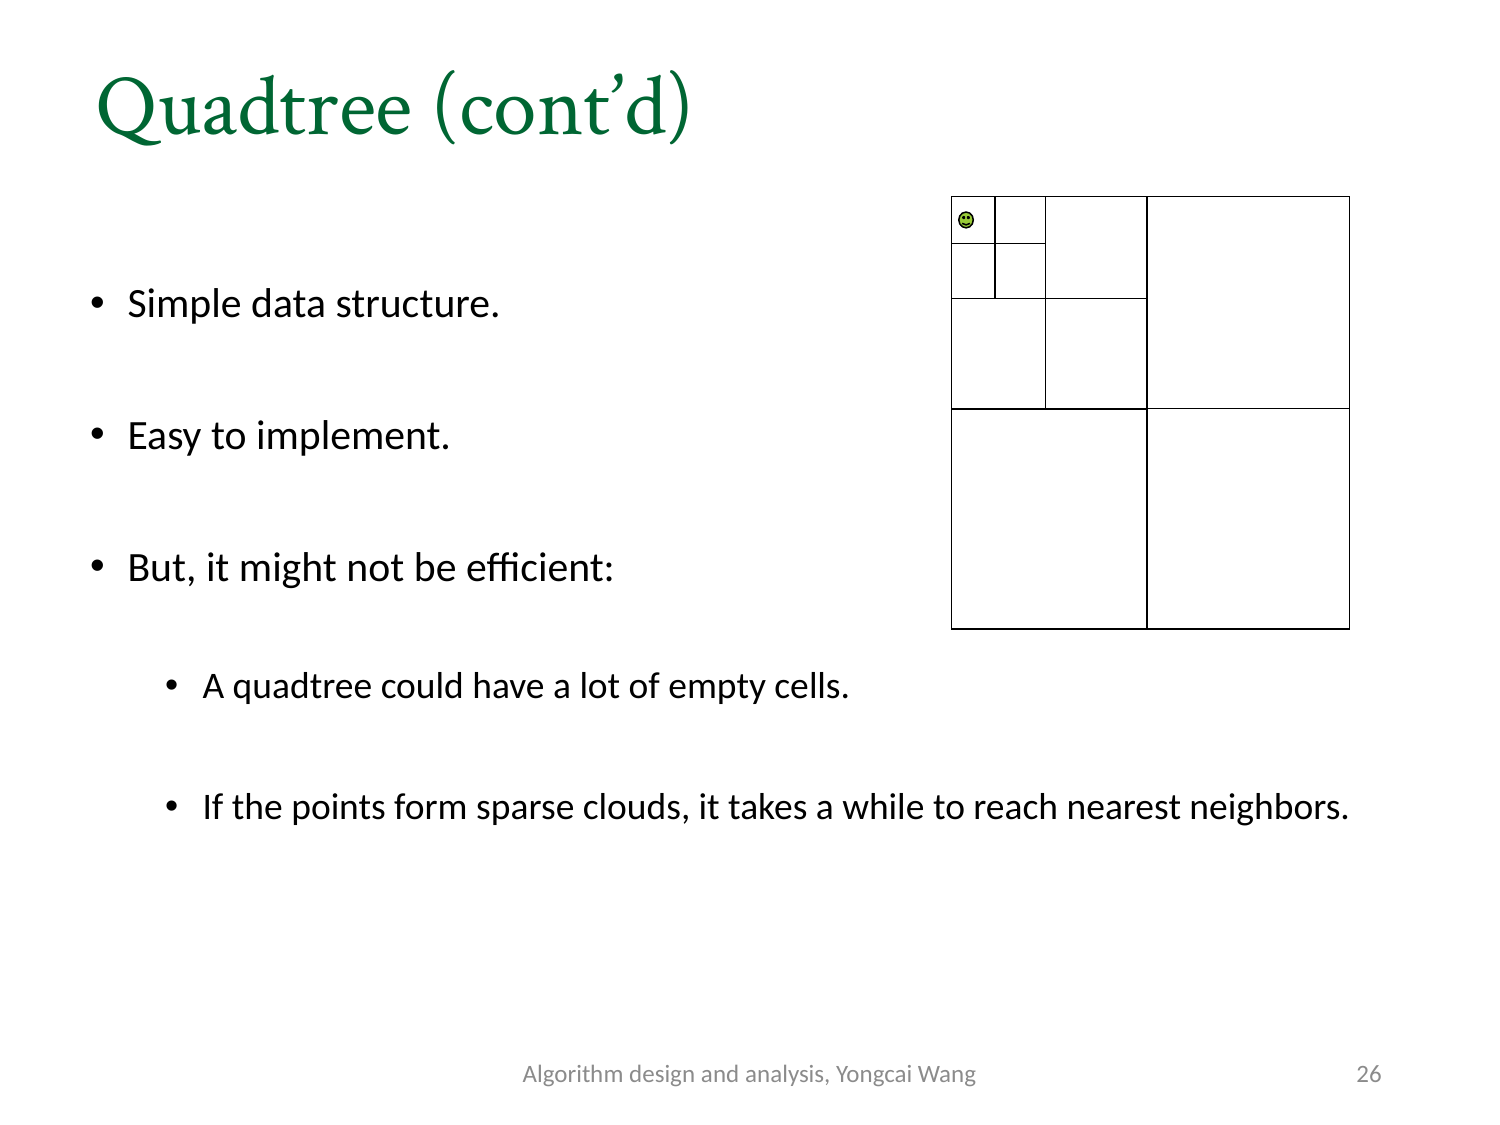

Quadtree (cont’d)

Simple data structure.

Easy to implement.

But, it might not be efficient:

A quadtree could have a lot of empty cells.

If the points form sparse clouds, it takes a while to reach nearest neighbors.

Algorithm design and analysis, Yongcai Wang
26